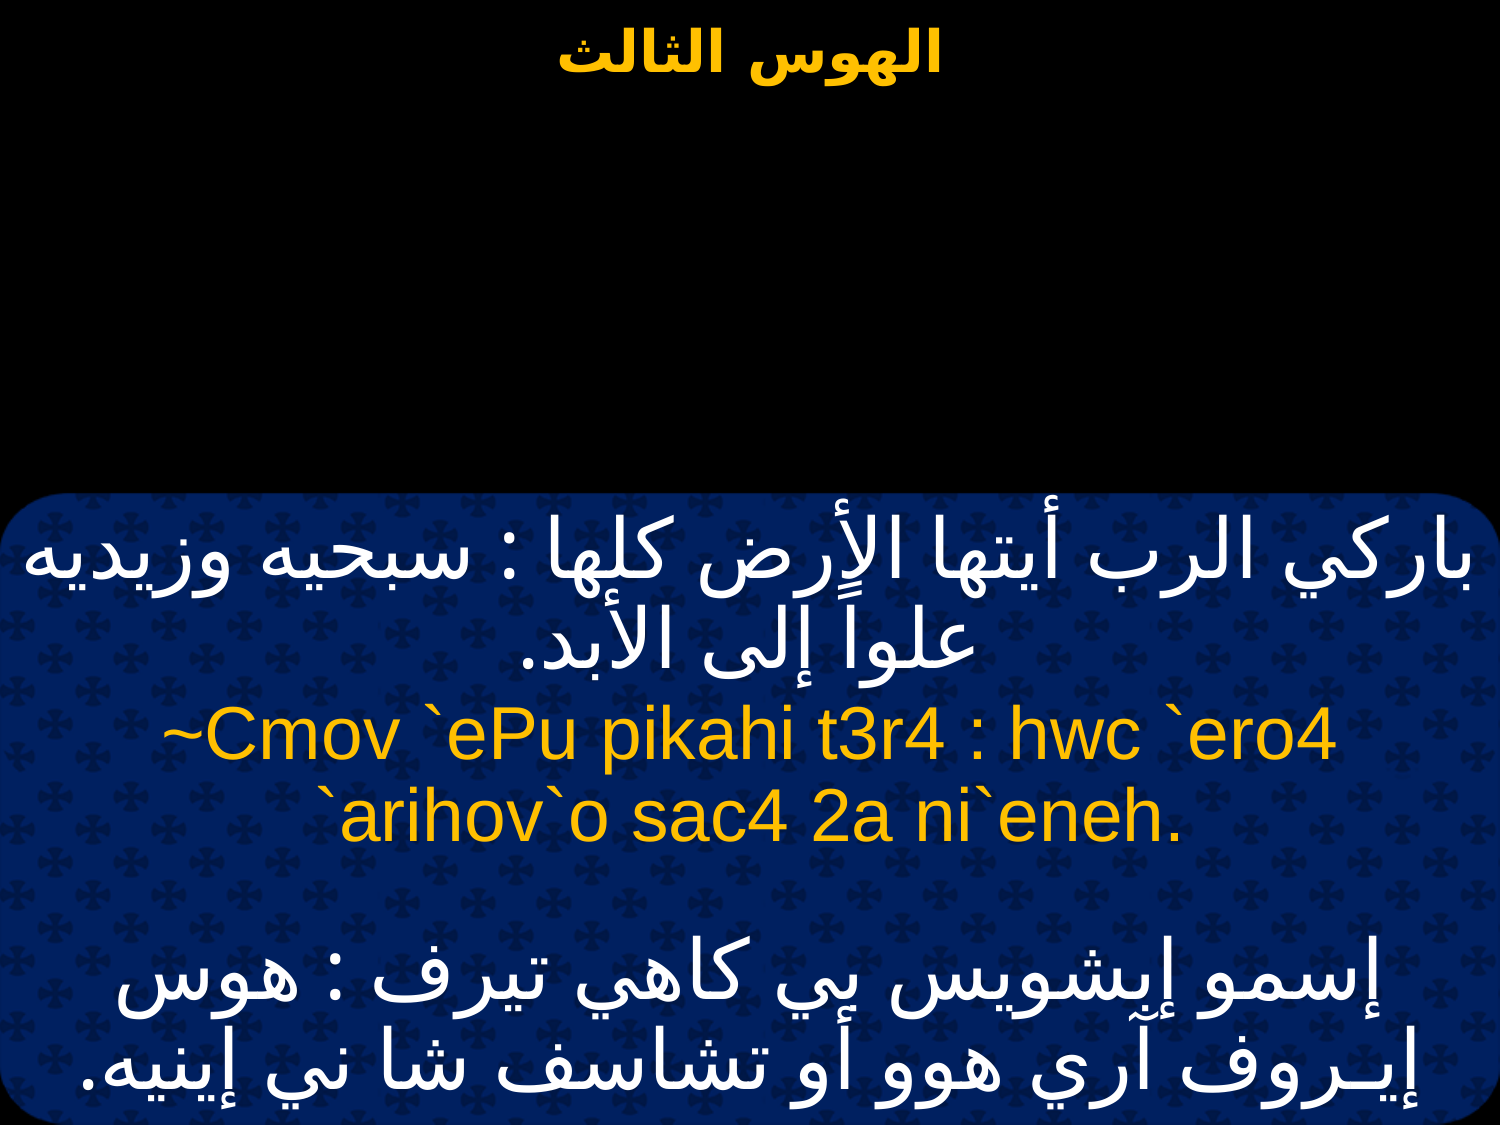

باركي الرب أيتها الأرض كلها : سبحيه وزيديه علواً إلى الأبد.
~Cmov `ePu pikahi t3r4 : hwc `ero4 `arihov`o sac4 2a ni`eneh.
إسمو إبشويس بي كاهي تيرف : هوس إيـروف آري هوو أو تشاسف شا ني إينيه.